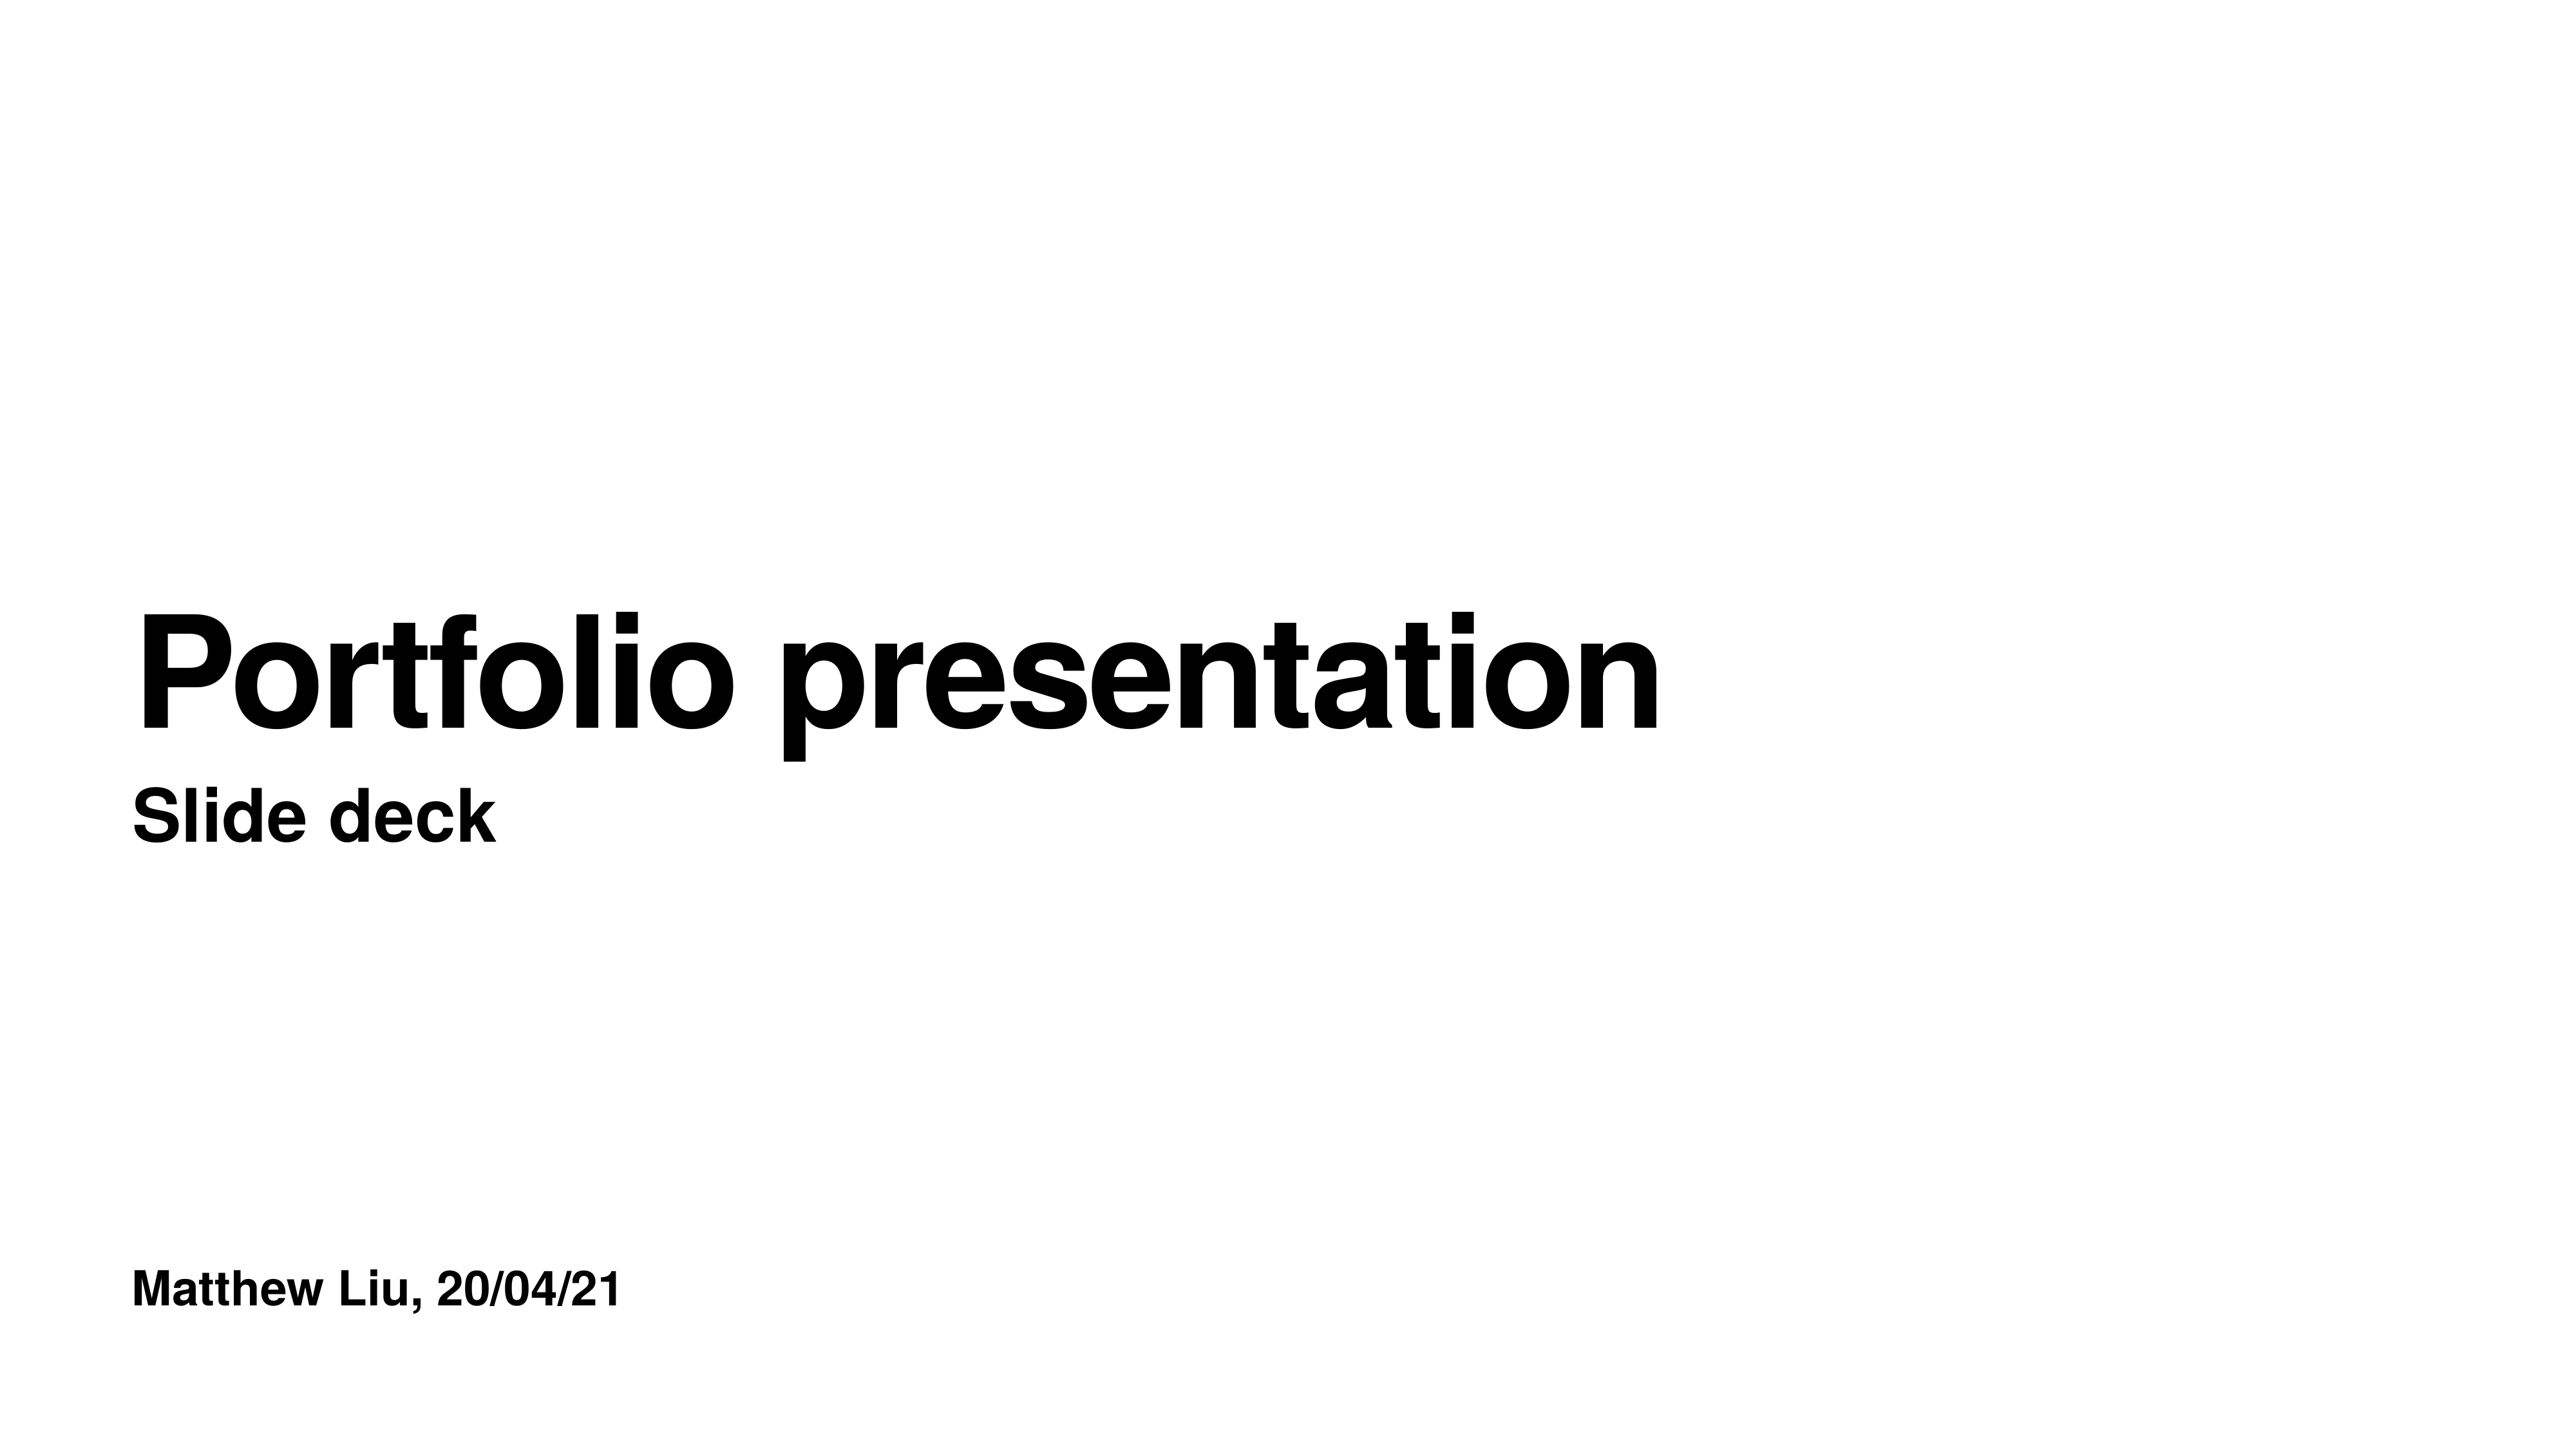

# Portfolio presentation
Slide deck
Matthew Liu, 20/04/21